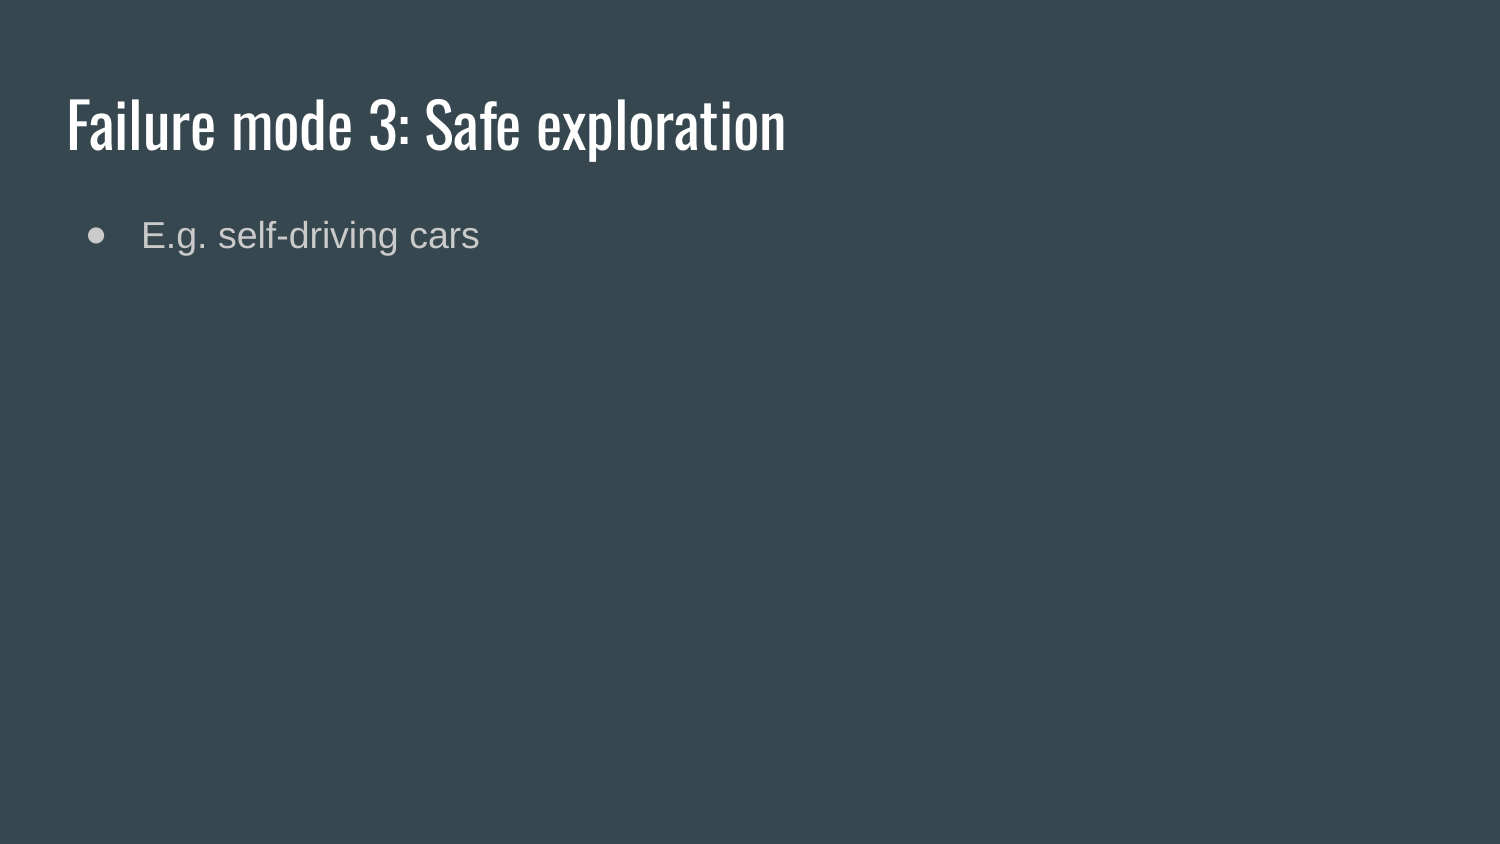

# Failure mode 3: Safe exploration
E.g. self-driving cars